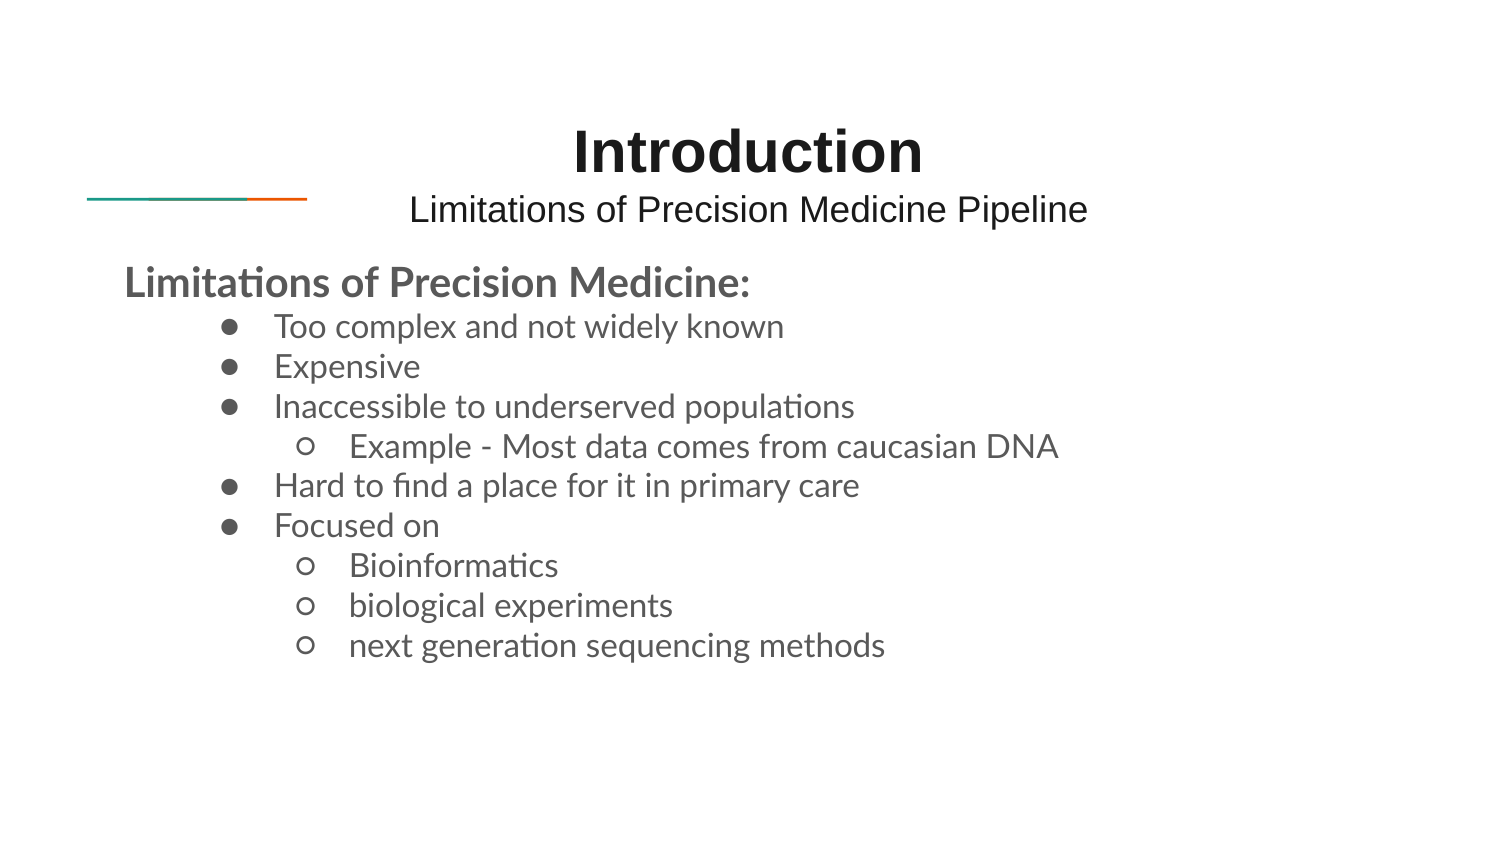

# Introduction
Limitations of Precision Medicine Pipeline
Limitations of Precision Medicine:
Too complex and not widely known
Expensive
Inaccessible to underserved populations
Example - Most data comes from caucasian DNA
Hard to find a place for it in primary care
Focused on
Bioinformatics
biological experiments
next generation sequencing methods